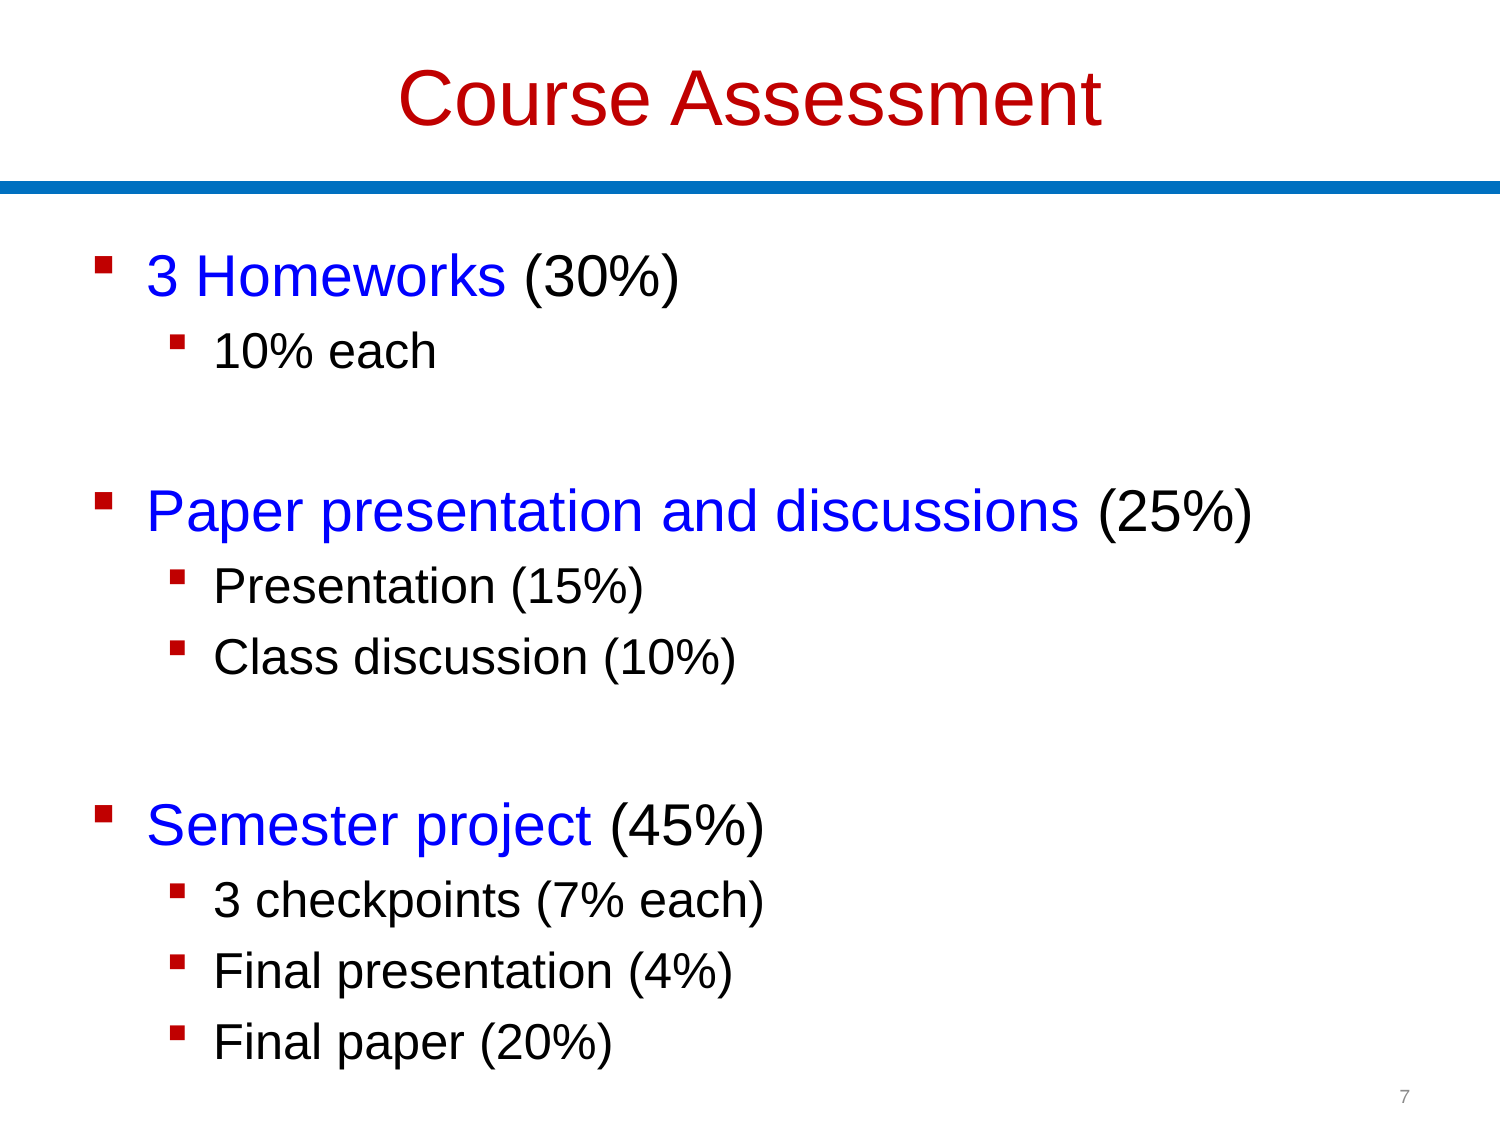

# Course Assessment
3 Homeworks (30%)
10% each

Paper presentation and discussions (25%)
Presentation (15%)
Class discussion (10%)

Semester project (45%)
3 checkpoints (7% each)
Final presentation (4%)
Final paper (20%)
7